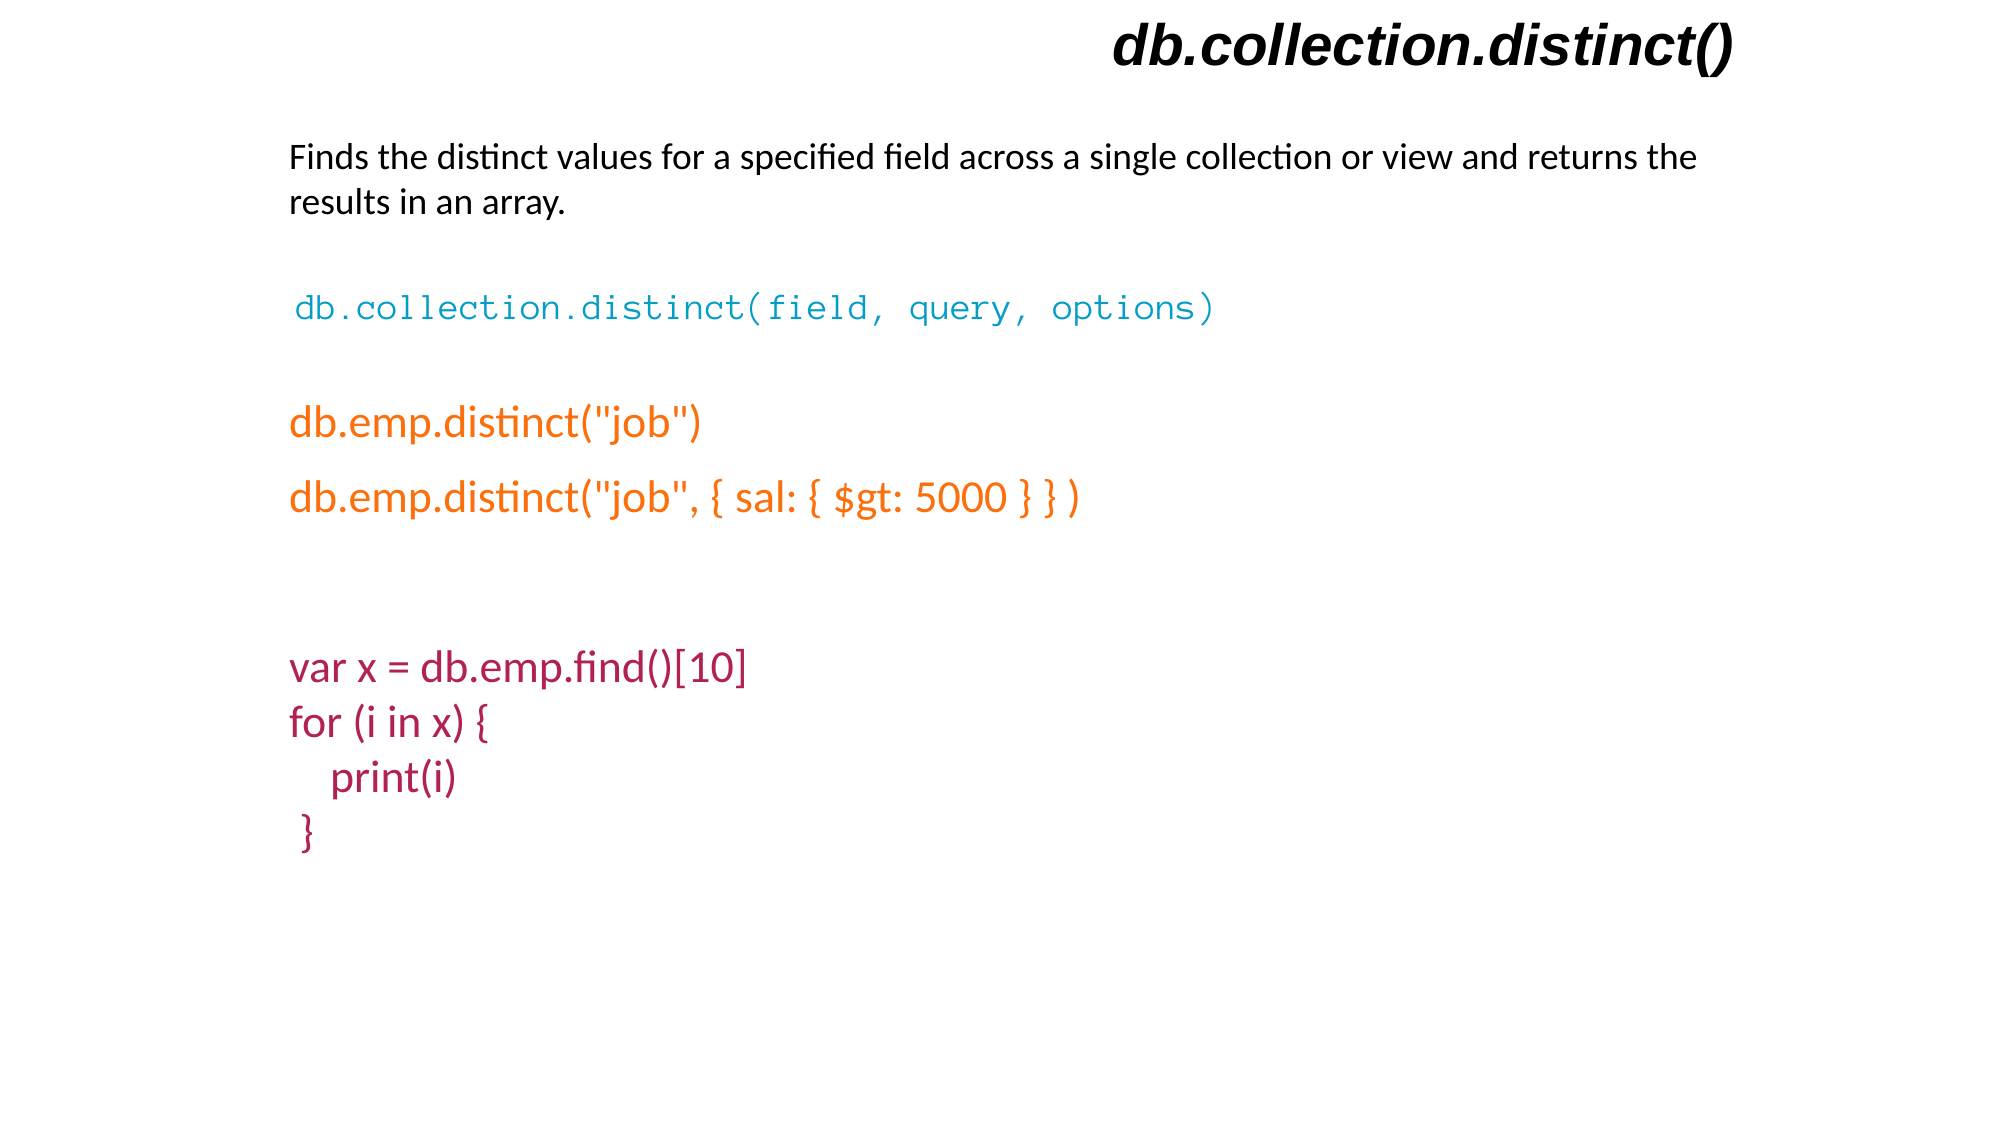

db.collection.distinct()
Finds the distinct values for a specified field across a single collection or view and returns the results in an array.
db.collection.distinct(field, query, options)
db.emp.distinct("job")

db.emp.distinct("job", { sal: { $gt: 5000 } } )
var x = db.emp.find()[10]
for (i in x) {
    print(i)
 }